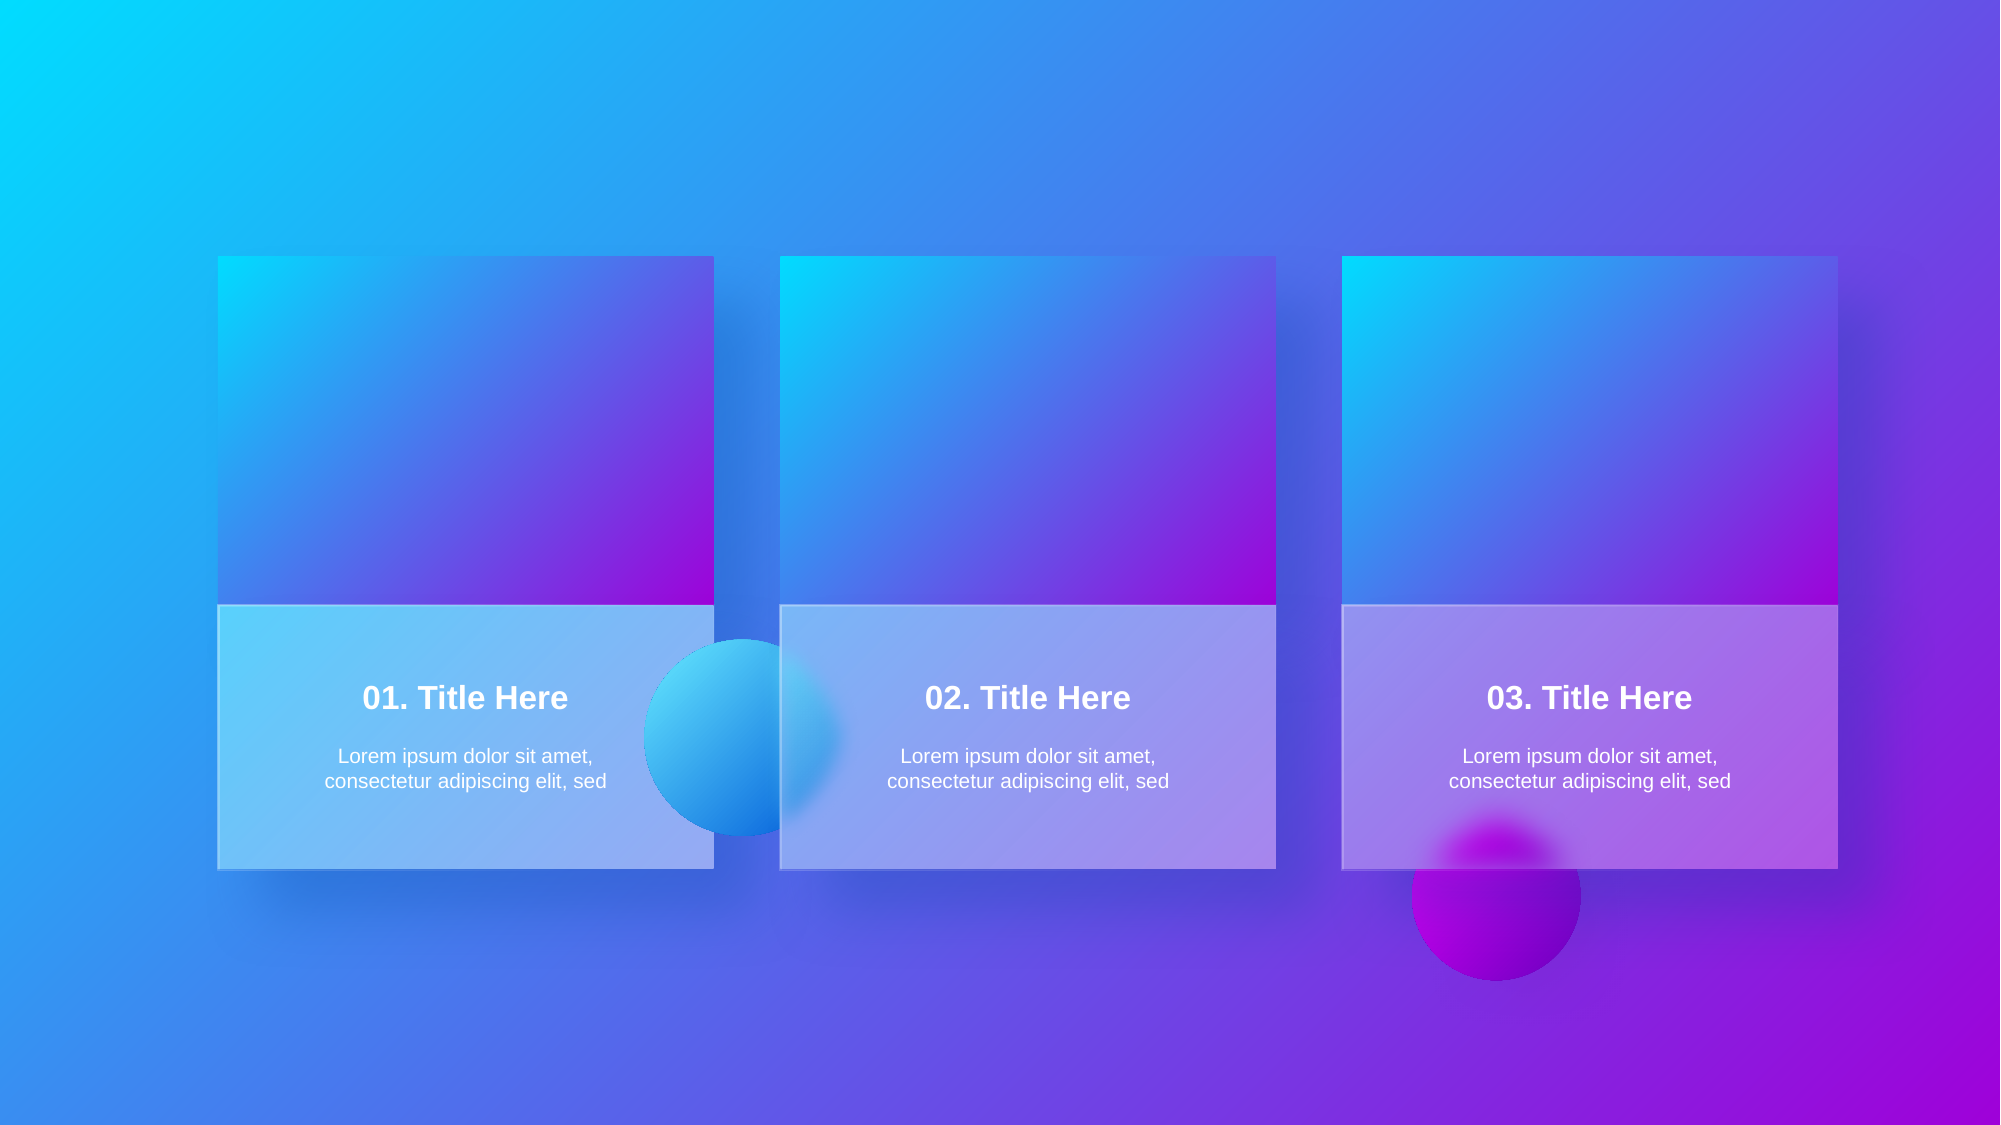

01. Title Here
02. Title Here
03. Title Here
Lorem ipsum dolor sit amet, consectetur adipiscing elit, sed
Lorem ipsum dolor sit amet, consectetur adipiscing elit, sed
Lorem ipsum dolor sit amet, consectetur adipiscing elit, sed